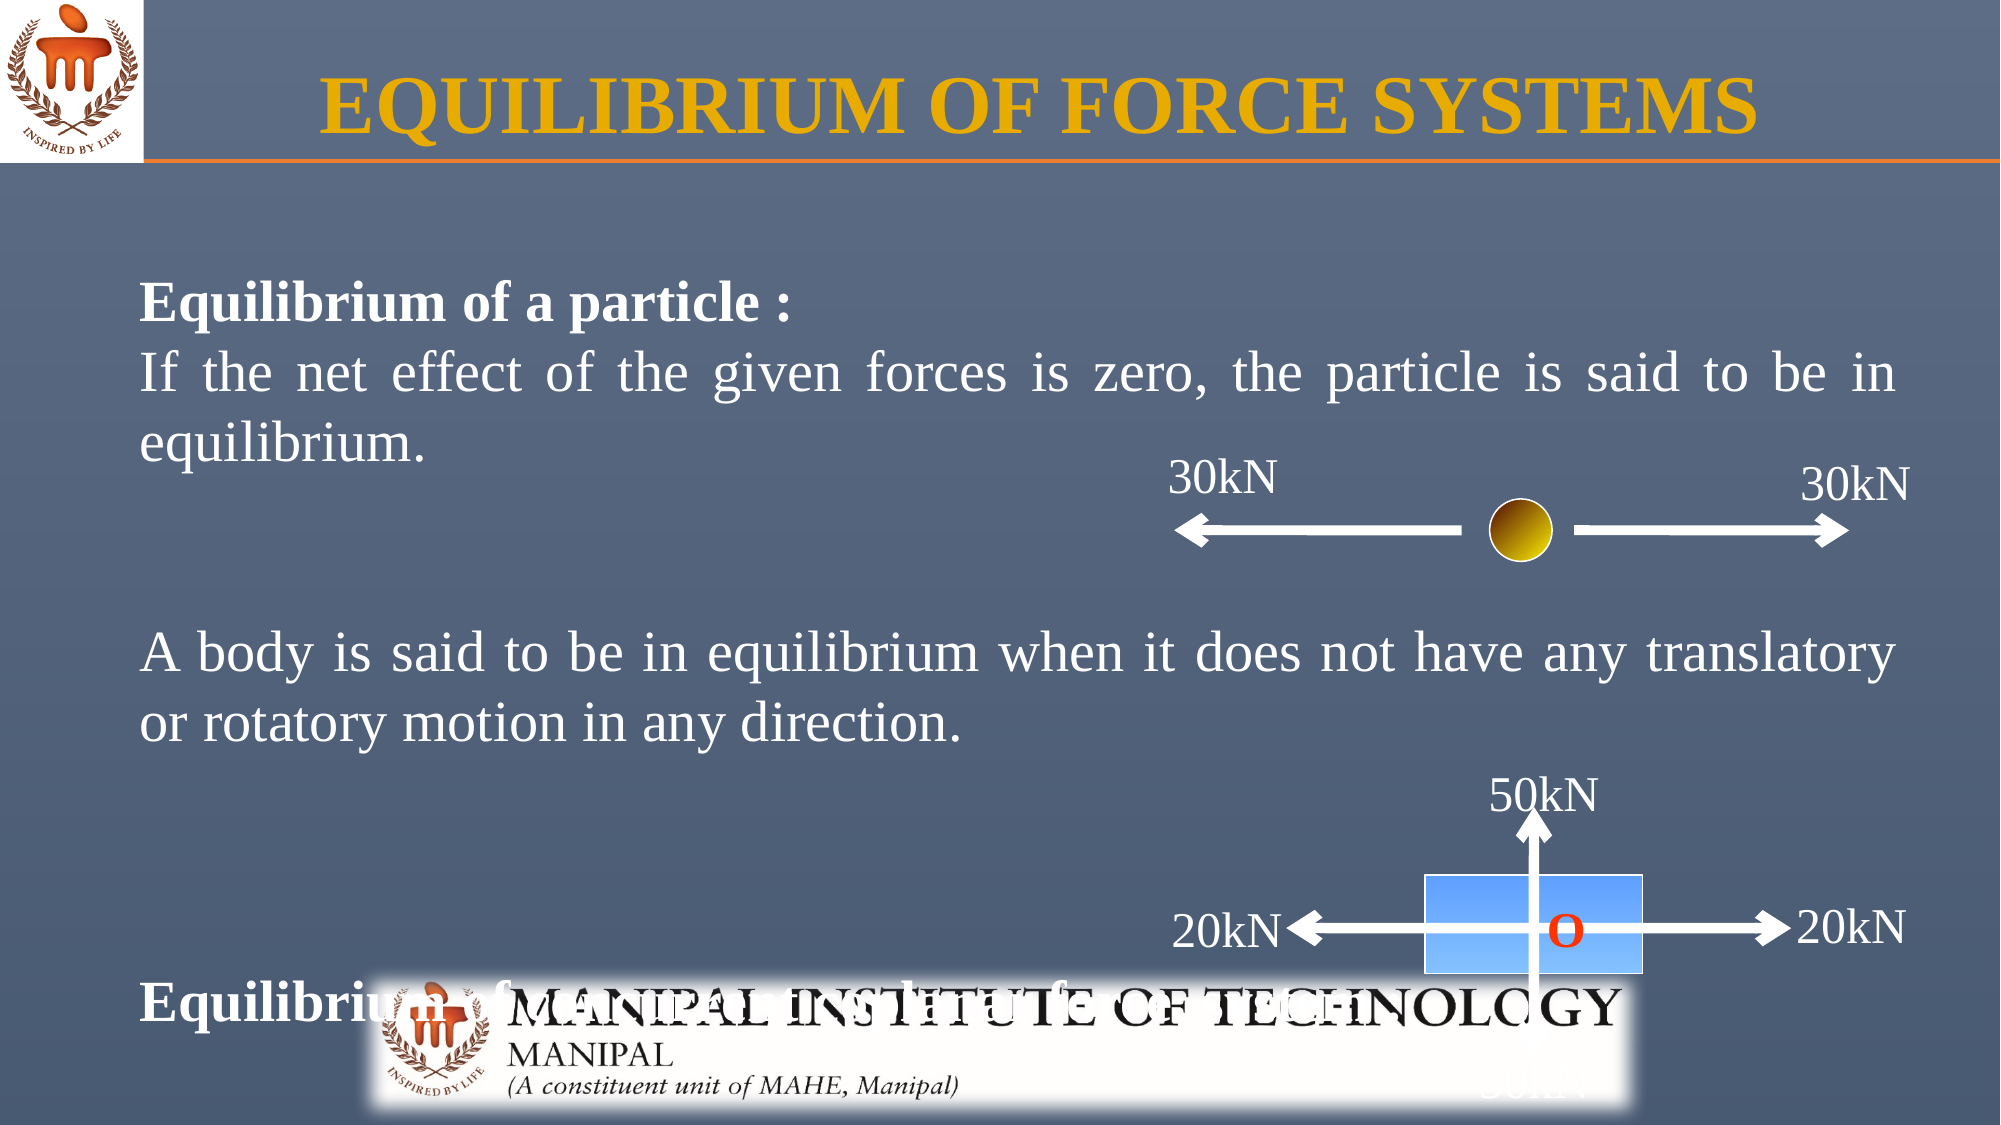

EQUILIBRIUM OF FORCE SYSTEMS
Equilibrium of a particle :
If the net effect of the given forces is zero, the particle is said to be in equilibrium.

A body is said to be in equilibrium when it does not have any translatory or rotatory motion in any direction.

Equilibrium of concurrent coplanar force  system :
30kN
30kN

50kN

20kN
O
20kN
50kN